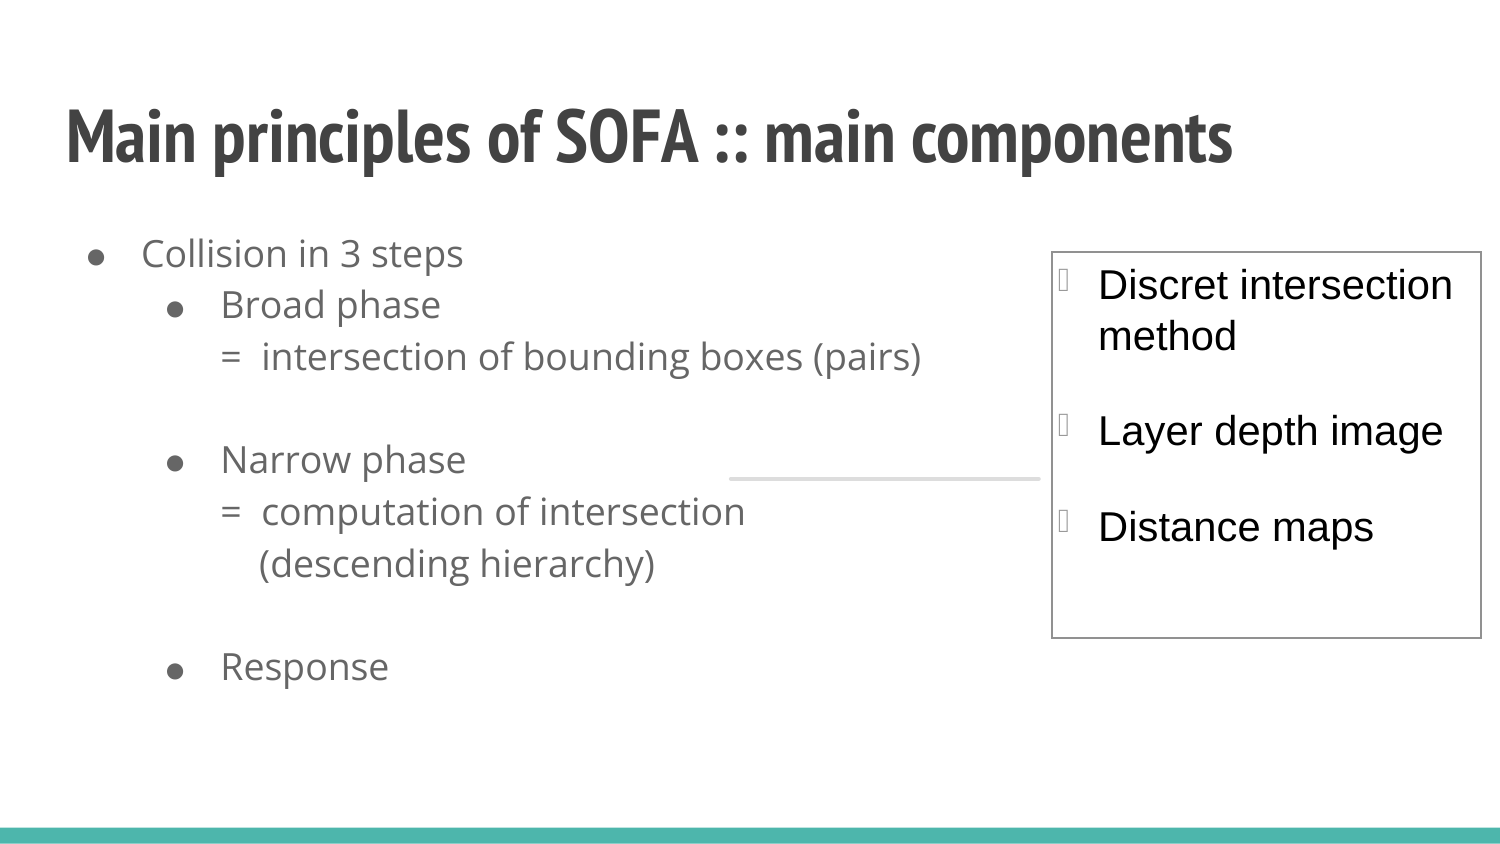

# Main principles of SOFA :: main components
Collision in 3 steps
Broad phase
=  intersection of bounding boxes (pairs)

Narrow phase
=  computation of intersection
    (descending hierarchy)

Response
Discret intersection method
Layer depth image
Distance maps